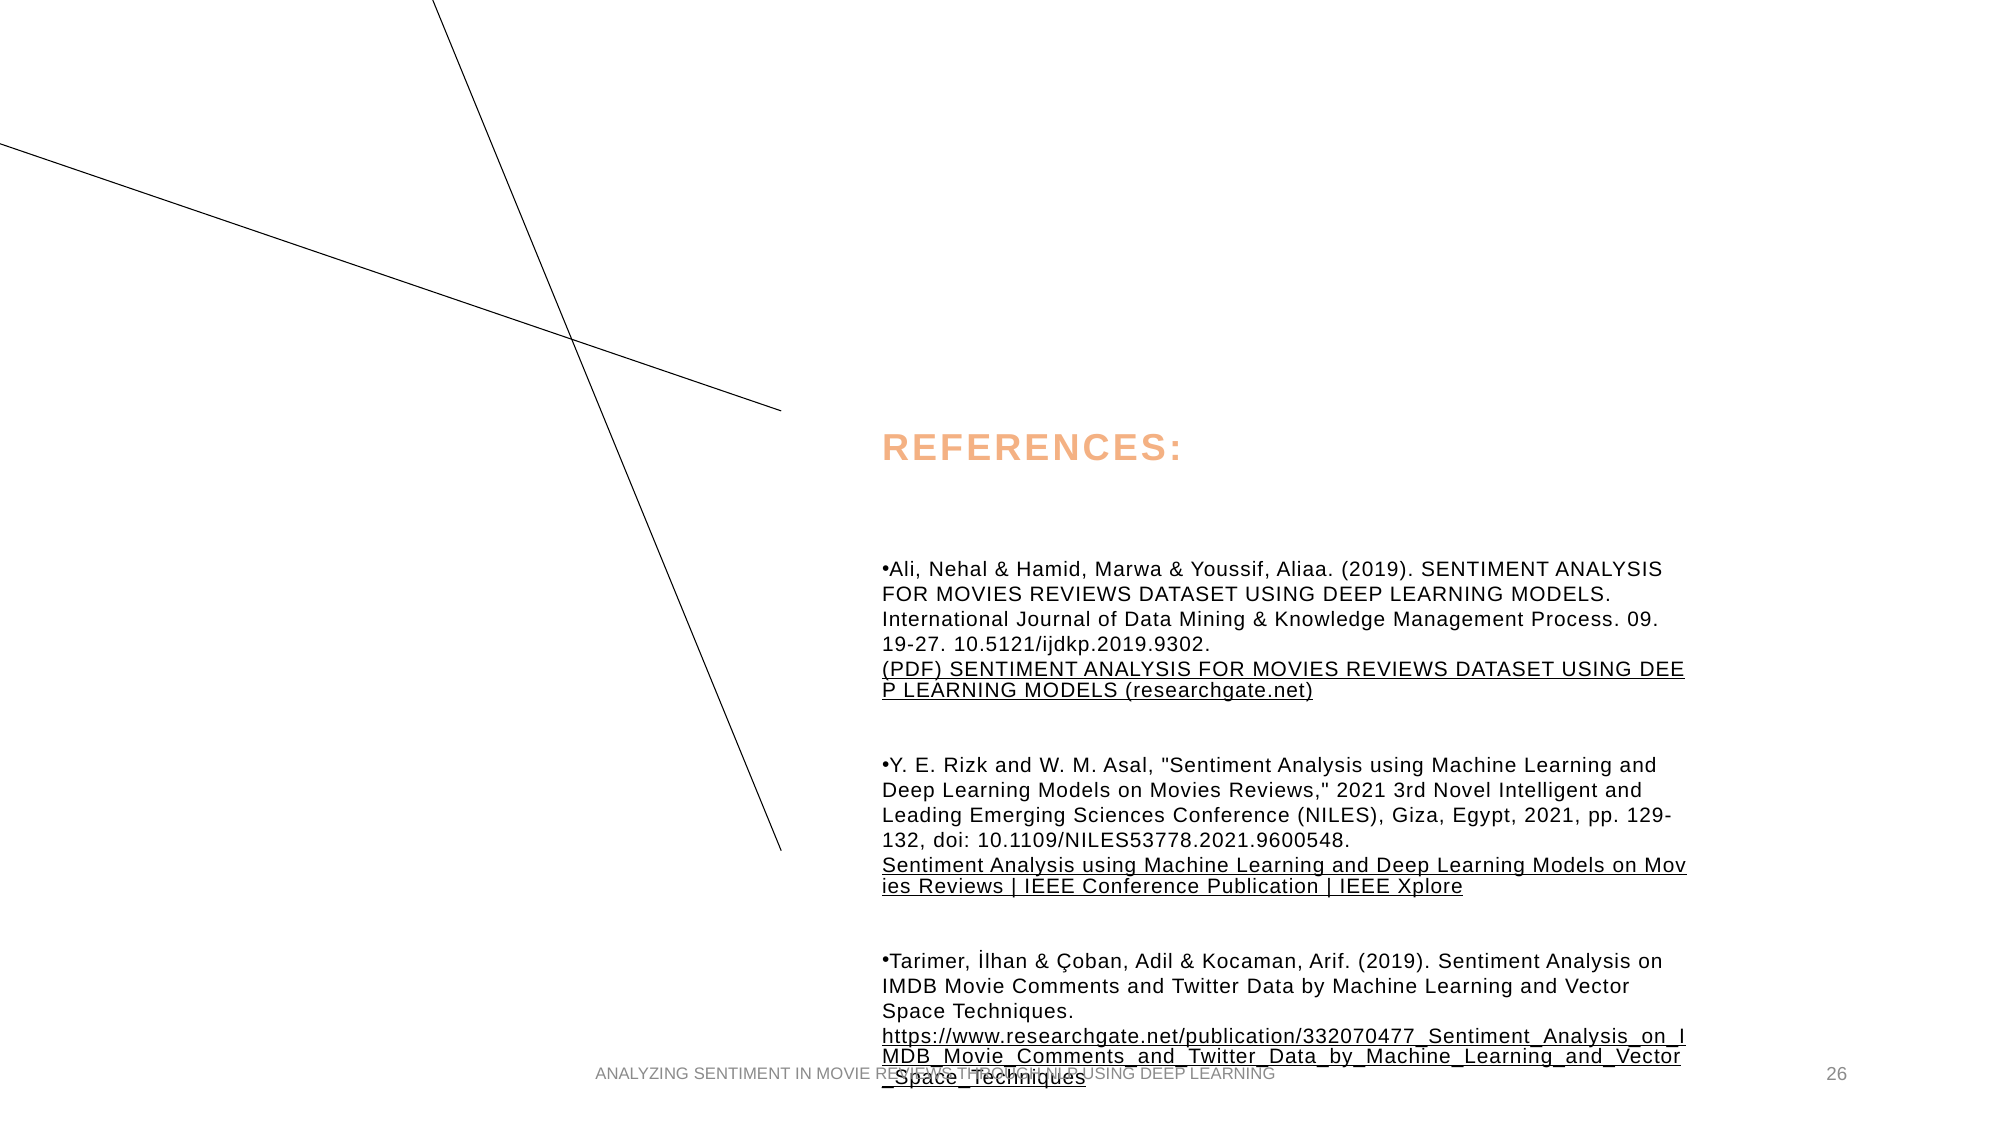

# REFERENCES:
Ali, Nehal & Hamid, Marwa & Youssif, Aliaa. (2019). SENTIMENT ANALYSIS FOR MOVIES REVIEWS DATASET USING DEEP LEARNING MODELS. International Journal of Data Mining & Knowledge Management Process. 09. 19-27. 10.5121/ijdkp.2019.9302. (PDF) SENTIMENT ANALYSIS FOR MOVIES REVIEWS DATASET USING DEEP LEARNING MODELS (researchgate.net)

Y. E. Rizk and W. M. Asal, "Sentiment Analysis using Machine Learning and Deep Learning Models on Movies Reviews," 2021 3rd Novel Intelligent and Leading Emerging Sciences Conference (NILES), Giza, Egypt, 2021, pp. 129-132, doi: 10.1109/NILES53778.2021.9600548.  Sentiment Analysis using Machine Learning and Deep Learning Models on Movies Reviews | IEEE Conference Publication | IEEE Xplore

Tarimer, İlhan & Çoban, Adil & Kocaman, Arif. (2019). Sentiment Analysis on IMDB Movie Comments and Twitter Data by Machine Learning and Vector Space Techniques.   https://www.researchgate.net/publication/332070477_Sentiment_Analysis_on_IMDB_Movie_Comments_and_Twitter_Data_by_Machine_Learning_and_Vector_Space_Techniques

ANALYZING SENTIMENT IN MOVIE REVIEWS THROUGH NLP USING DEEP LEARNING
26